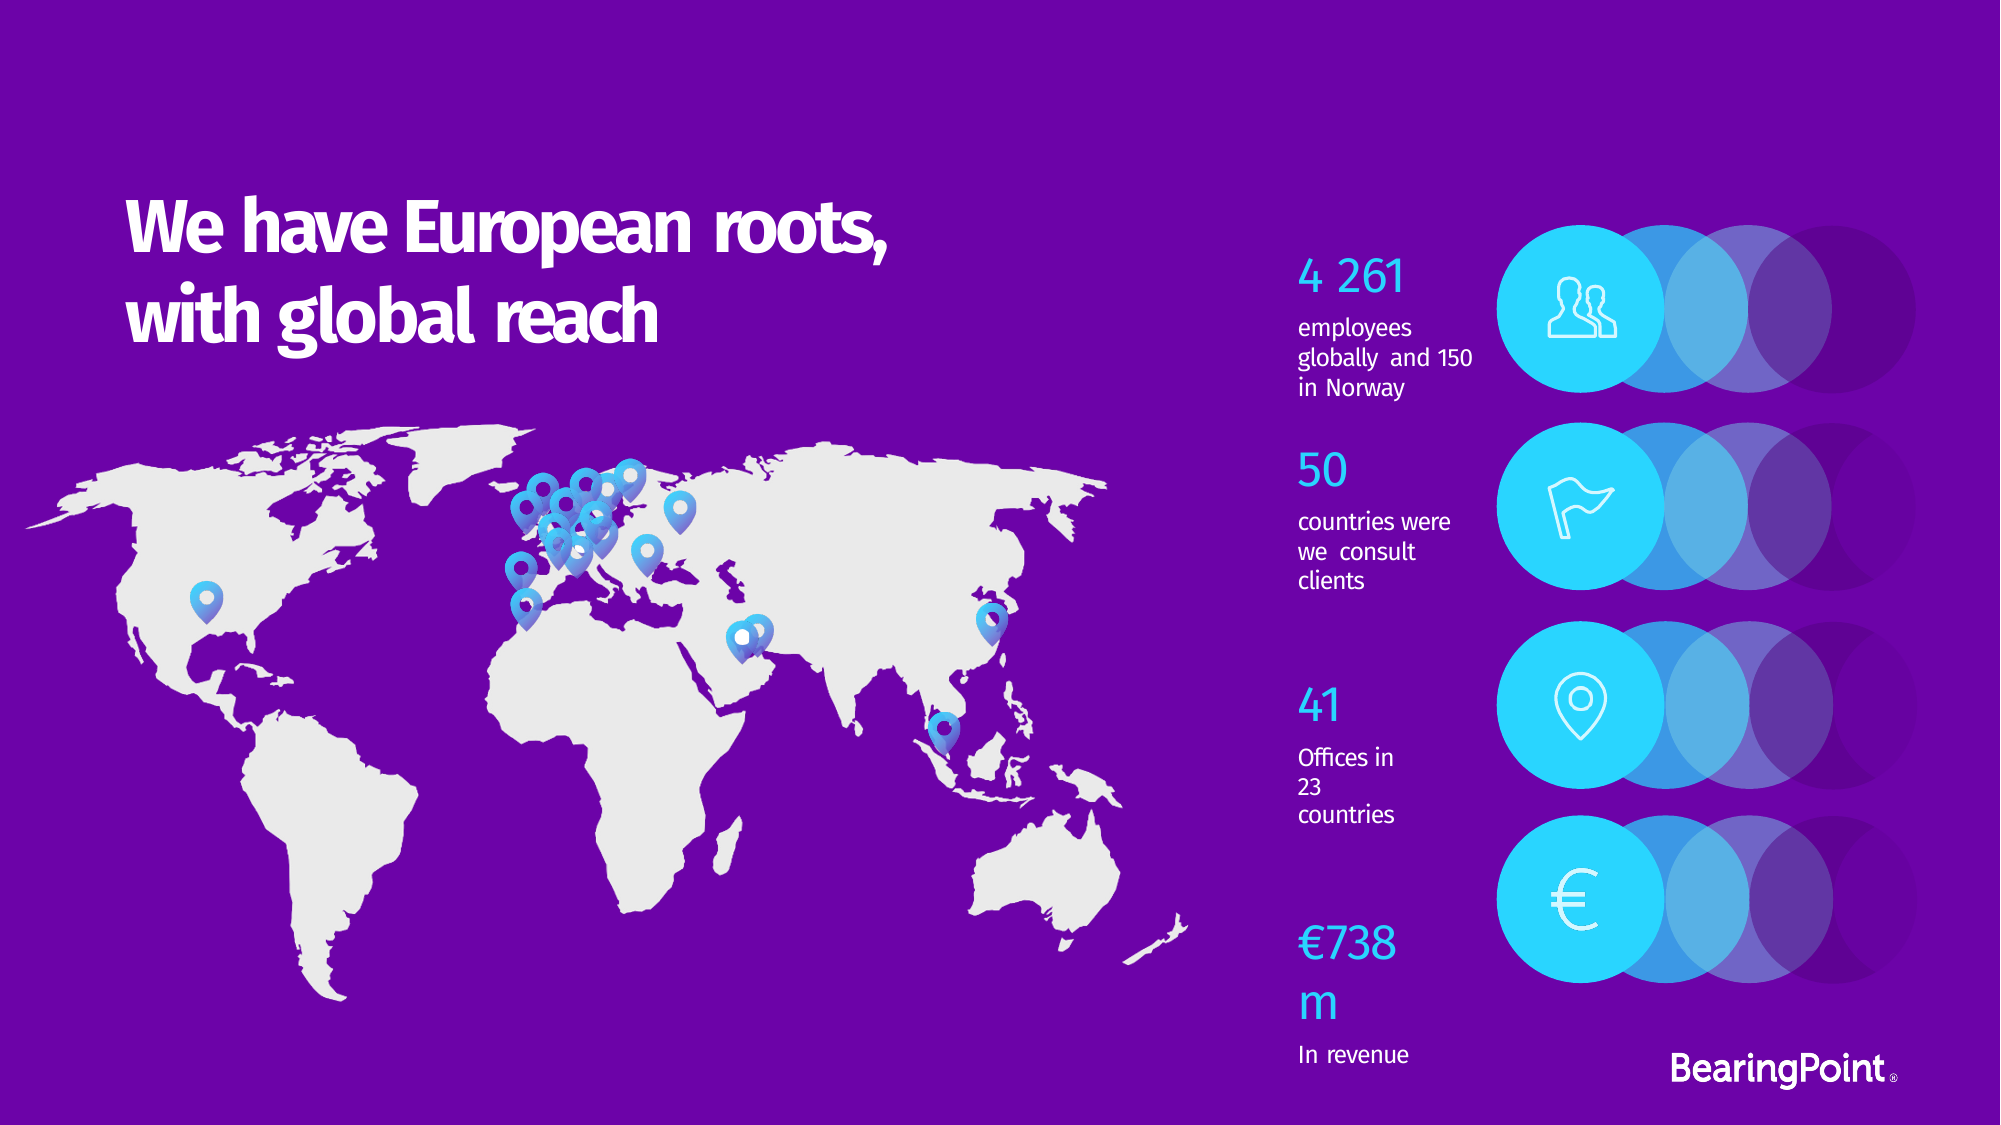

# We have European roots,  with global reach
4 261
employees globally  and 150 in Norway

50
countries were we  consult clients

41
Offices in 23  countries

€738m
In revenue